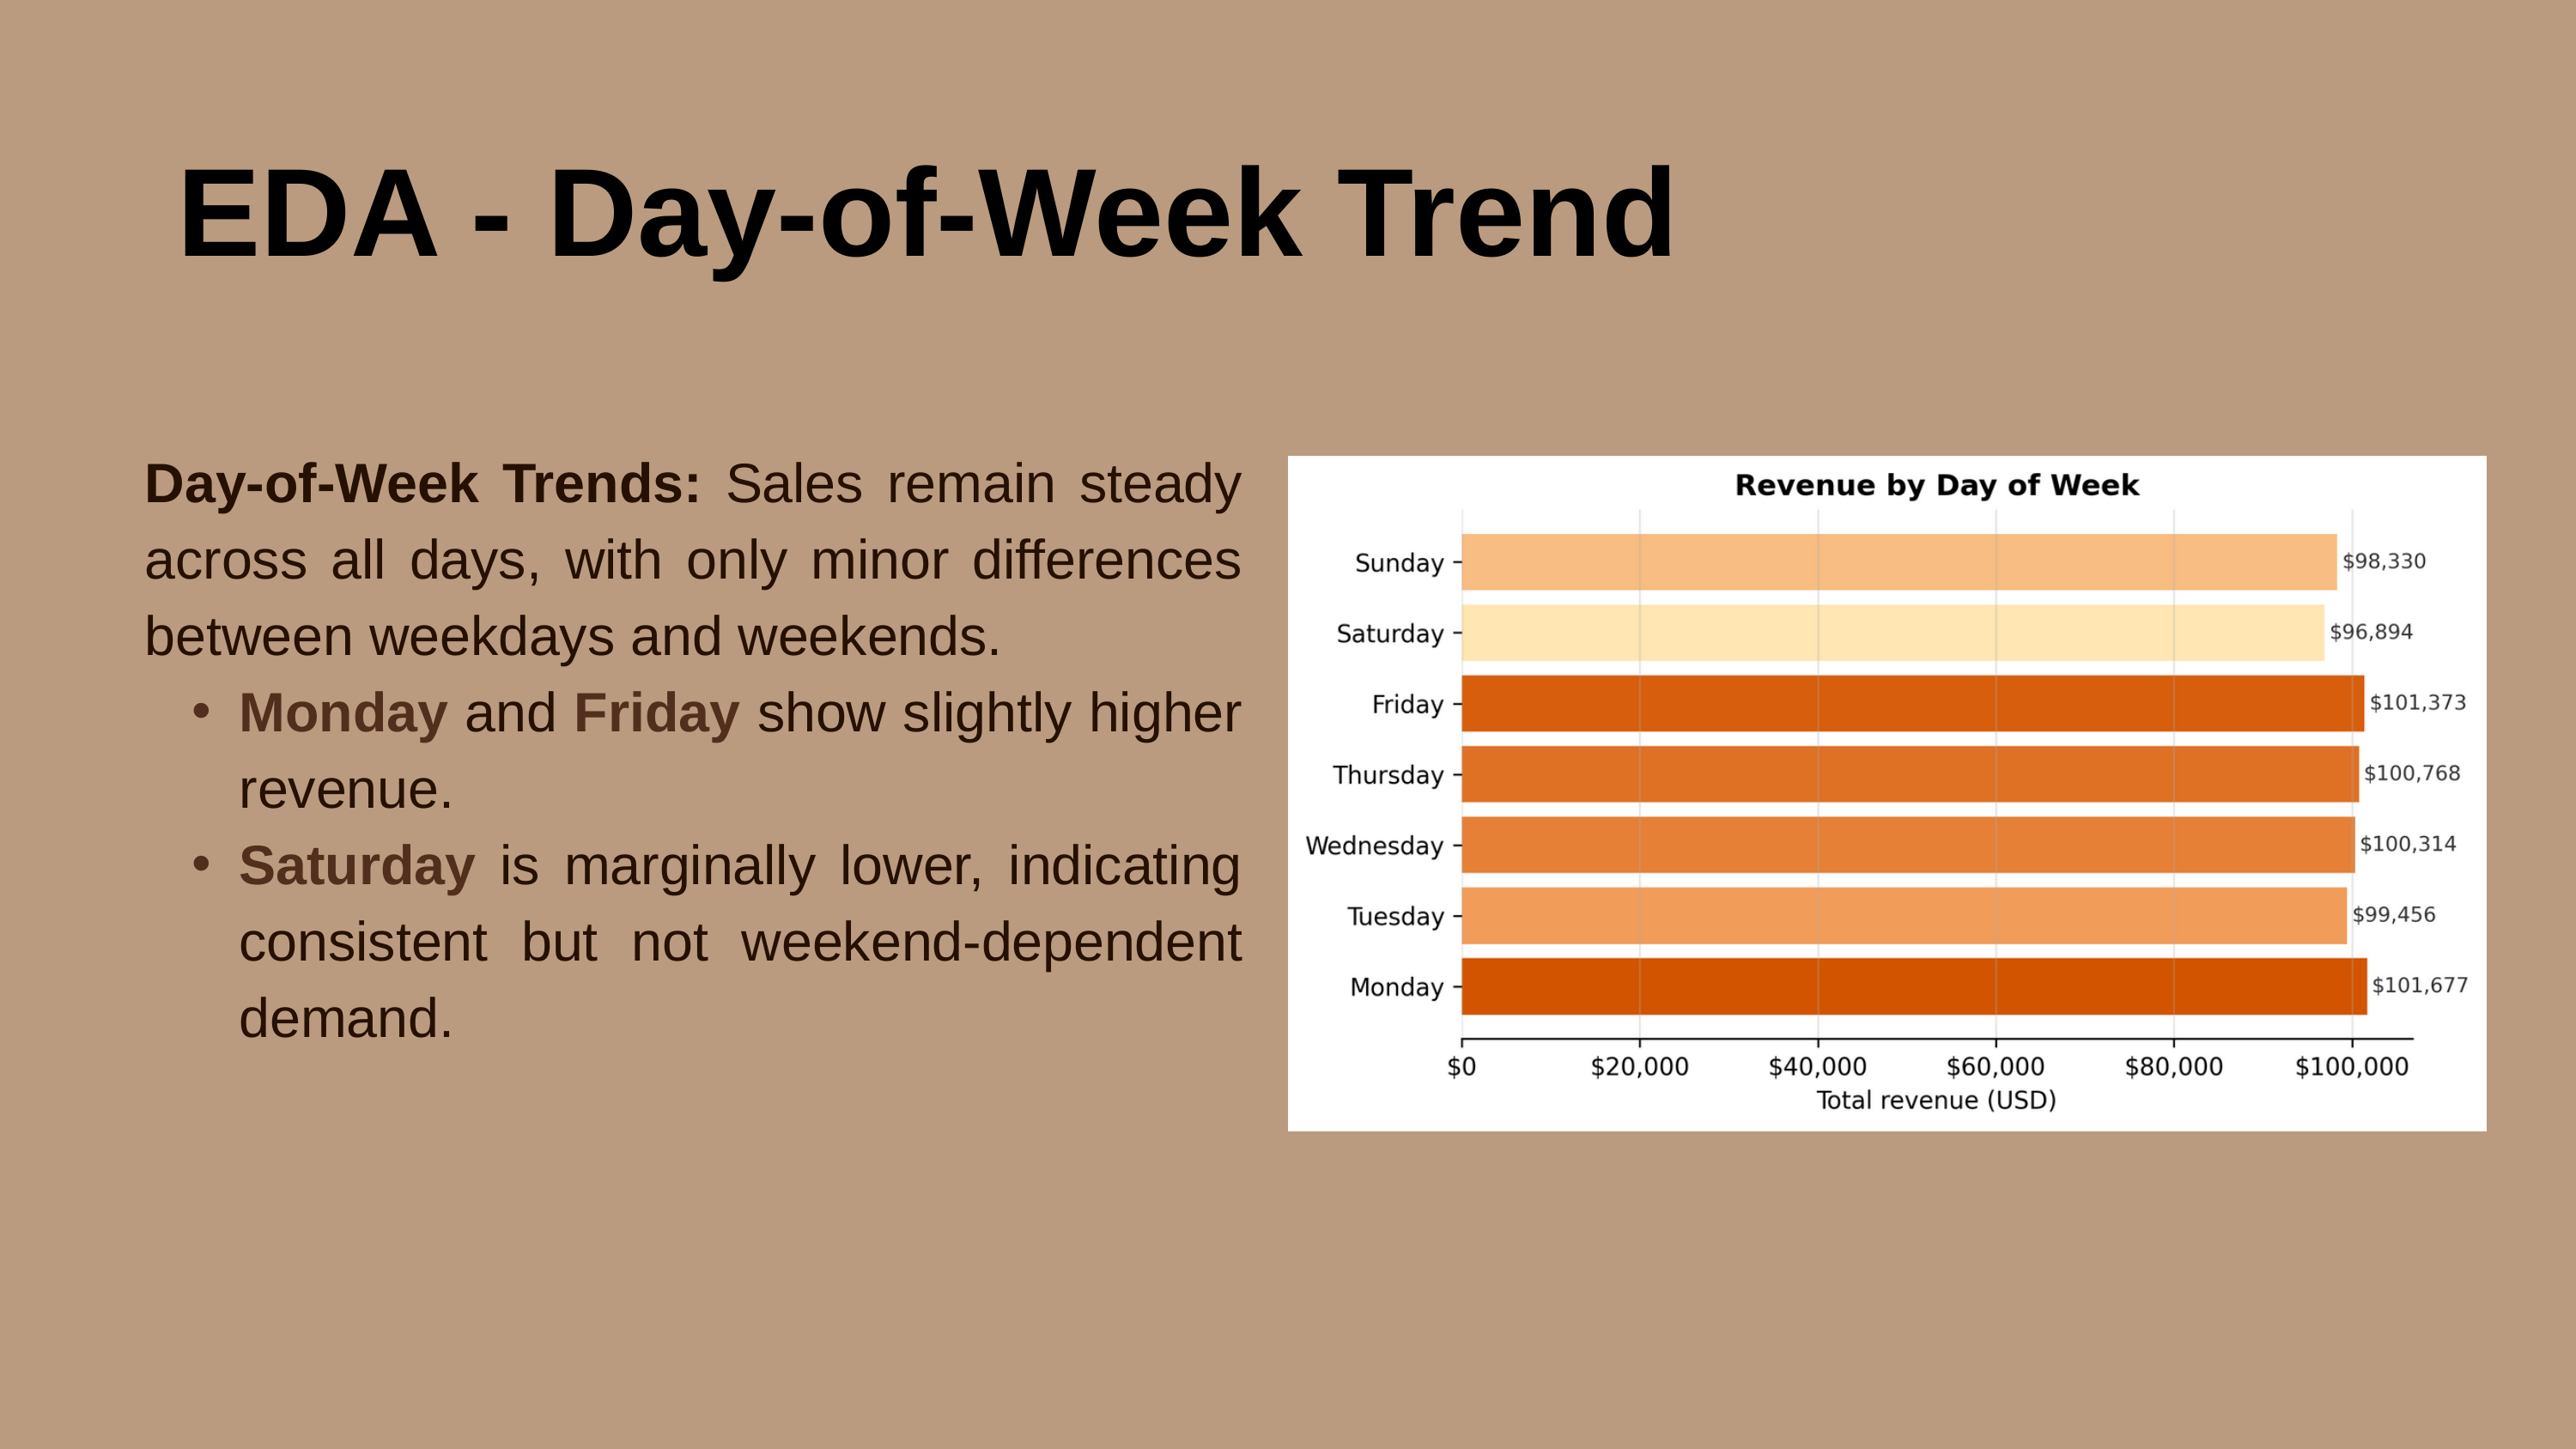

EDA - Day-of-Week Trend
Day-of-Week Trends: Sales remain steady across all days, with only minor differences between weekdays and weekends.
Monday and Friday show slightly higher revenue.
Saturday is marginally lower, indicating consistent but not weekend-dependent demand.